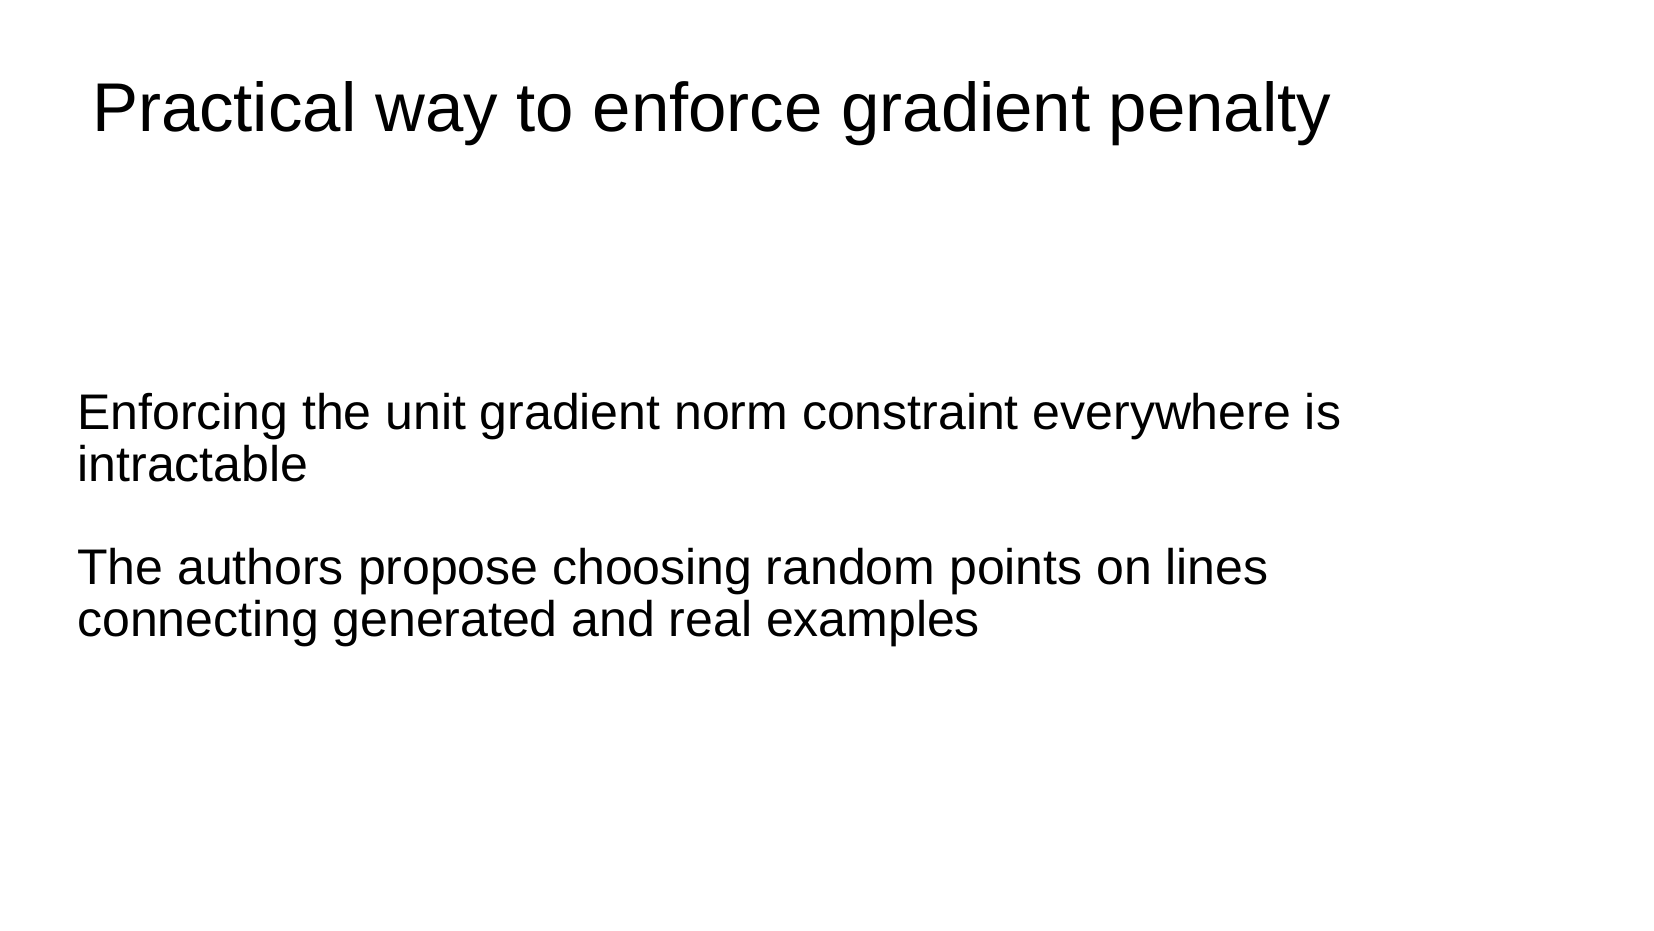

# Practical way to enforce gradient penalty
Enforcing the unit gradient norm constraint everywhere is intractable
The authors propose choosing random points on lines connecting generated and real examples